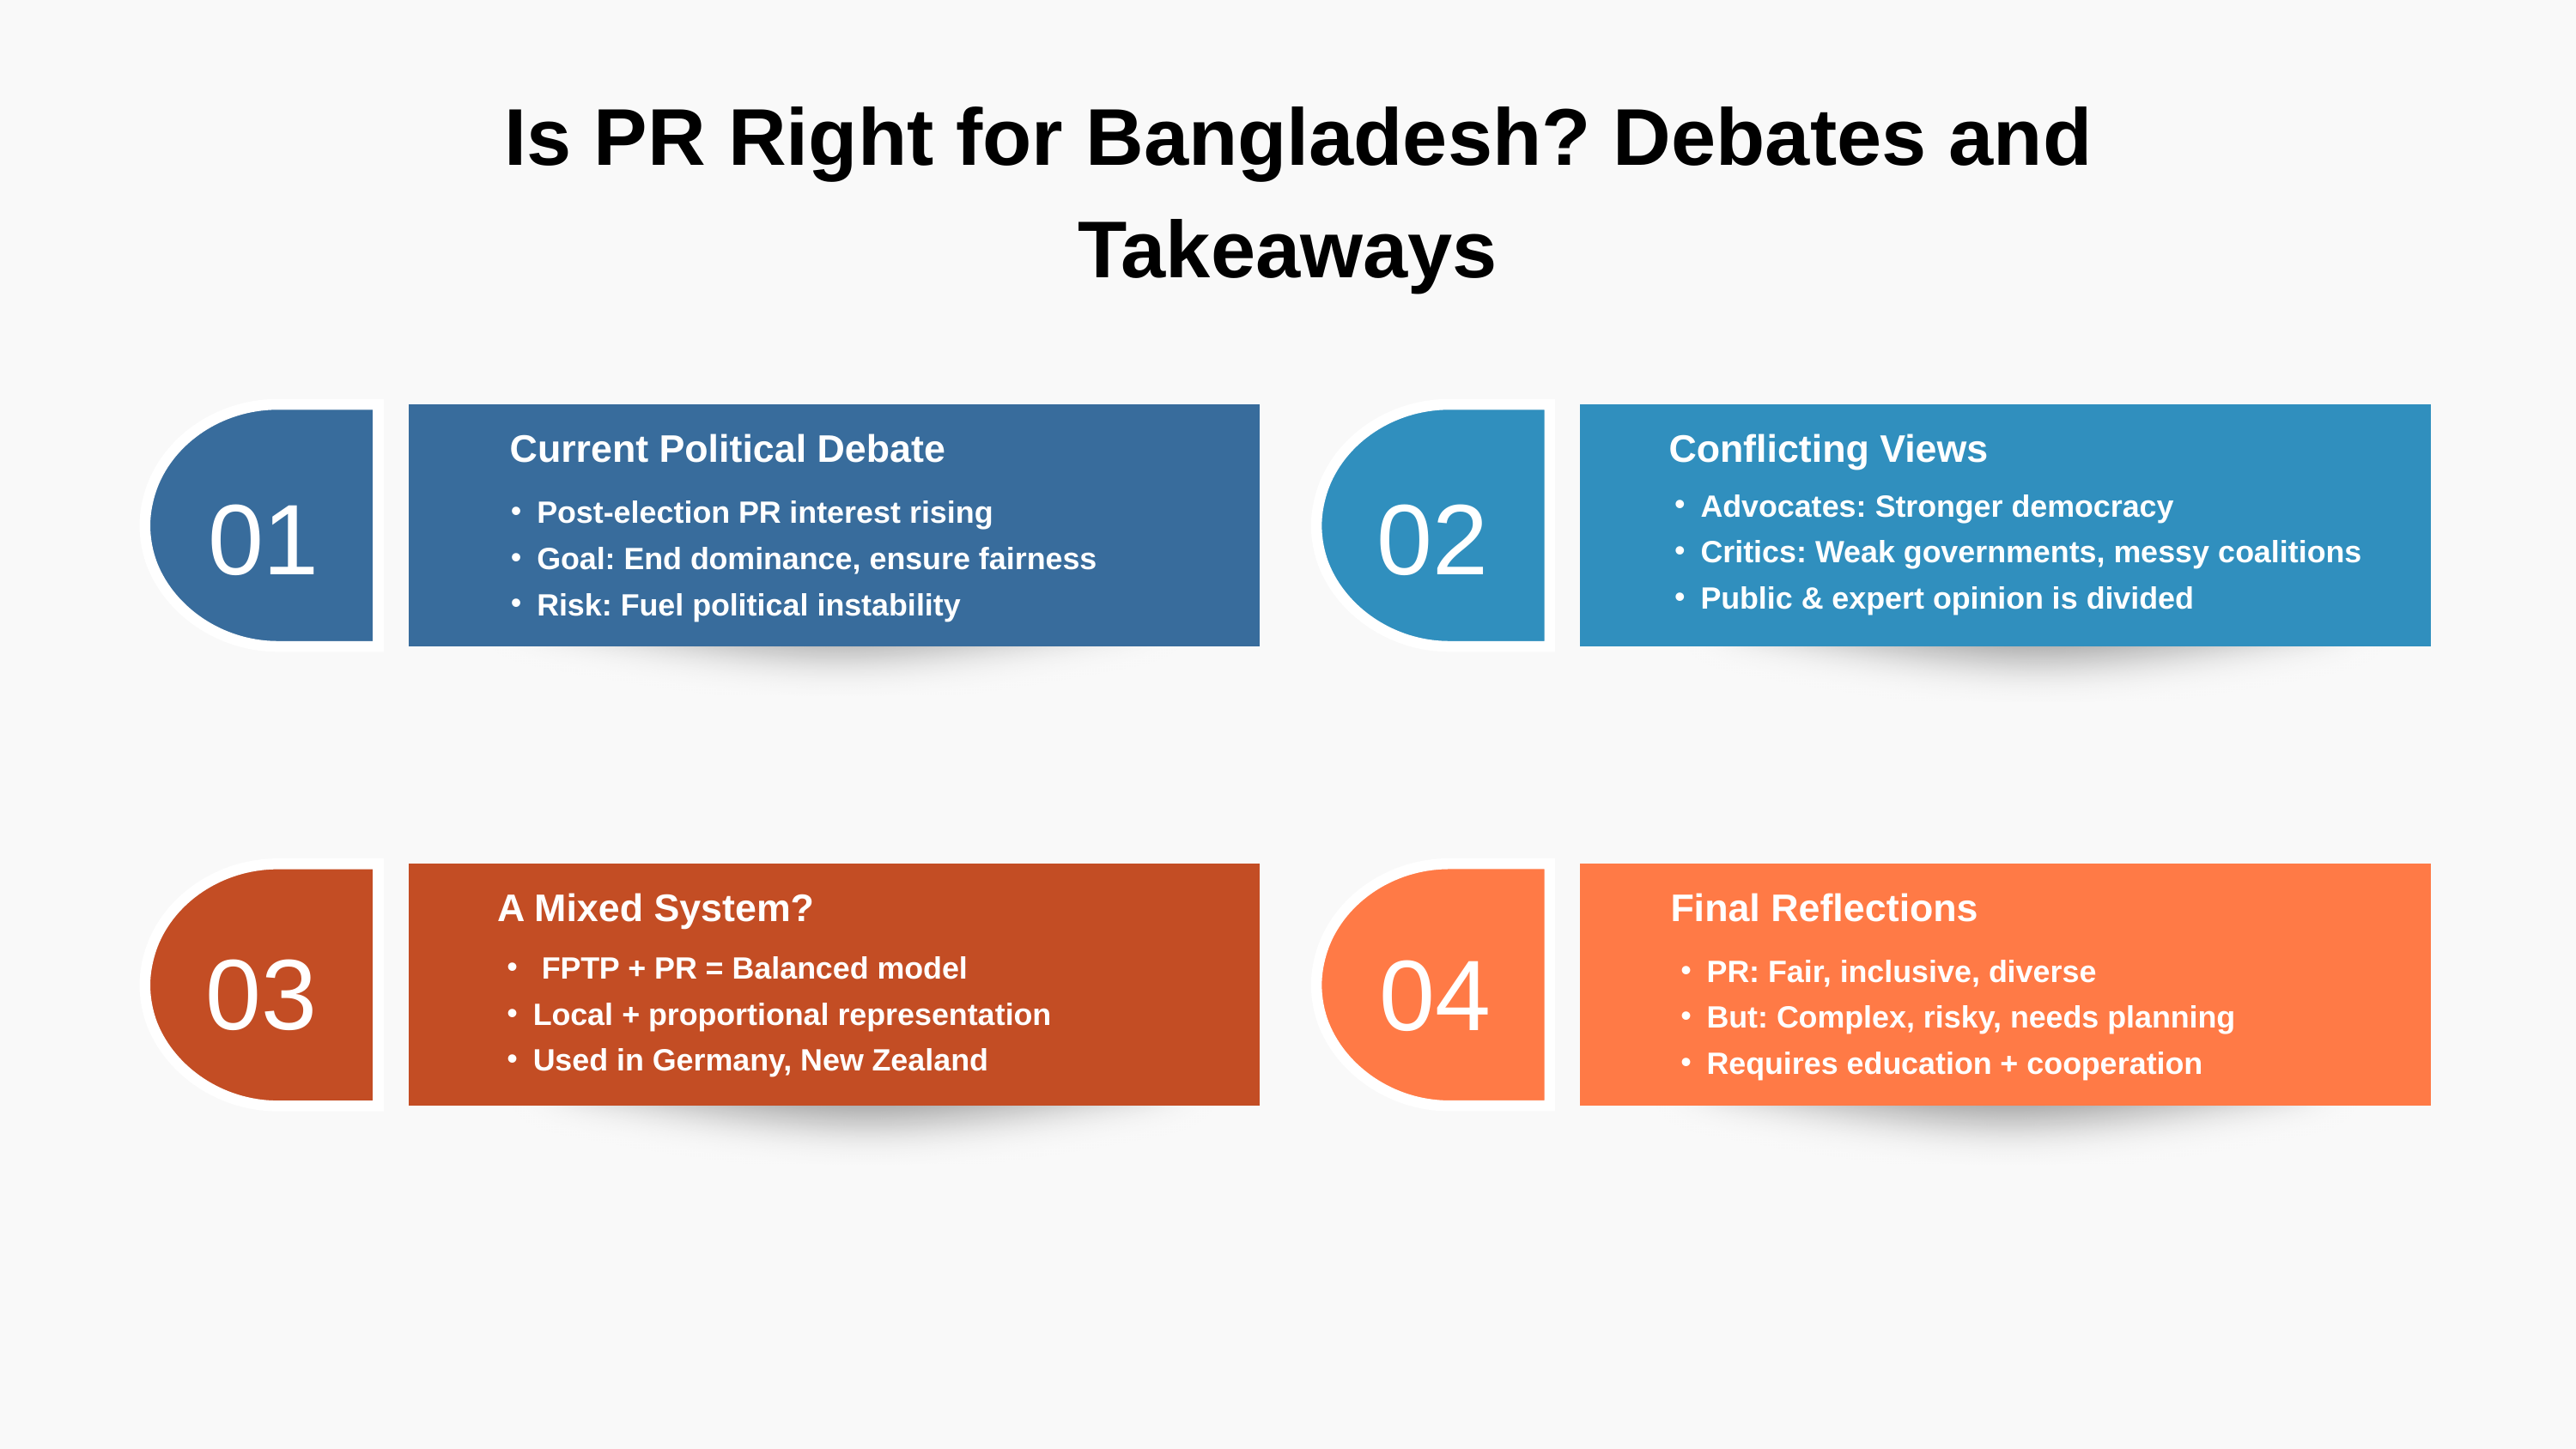

Is PR Right for Bangladesh? Debates and Takeaways

Current Political Debate
Conflicting Views
01
02
Advocates: Stronger democracy
Critics: Weak governments, messy coalitions
Public & expert opinion is divided

Post-election PR interest rising
Goal: End dominance, ensure fairness
Risk: Fuel political instability

A Mixed System?
Final Reflections
03
04
 FPTP + PR = Balanced model
Local + proportional representation
Used in Germany, New Zealand

PR: Fair, inclusive, diverse
But: Complex, risky, needs planning
Requires education + cooperation